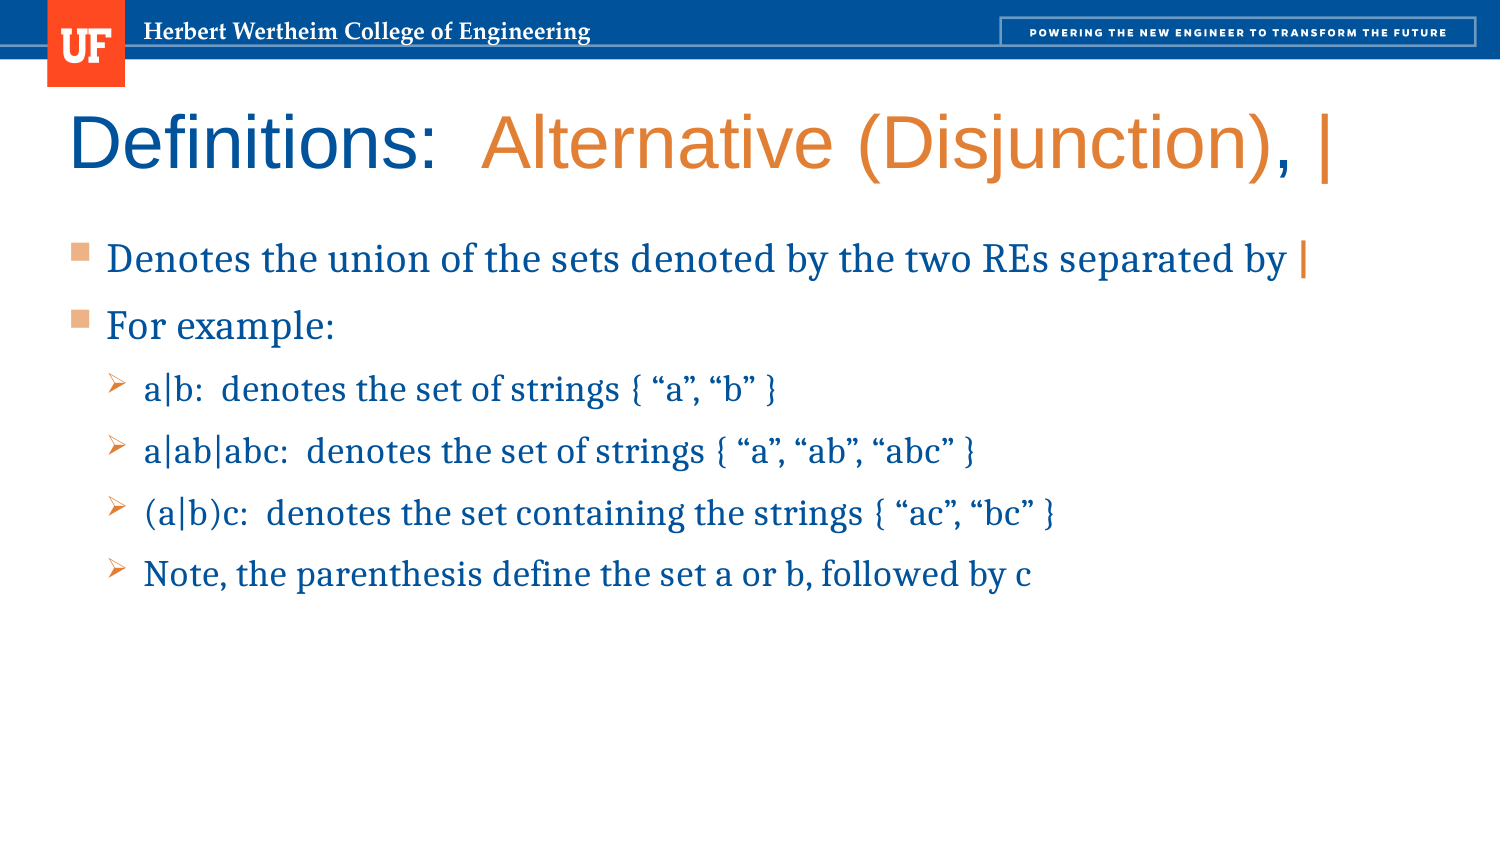

# Definitions:  Alternative (Disjunction), |
Denotes the union of the sets denoted by the two REs separated by |
For example:
a|b:  denotes the set of strings { “a”, “b” }
a|ab|abc:  denotes the set of strings { “a”, “ab”, “abc” }
(a|b)c:  denotes the set containing the strings { “ac”, “bc” }
Note, the parenthesis define the set a or b, followed by c